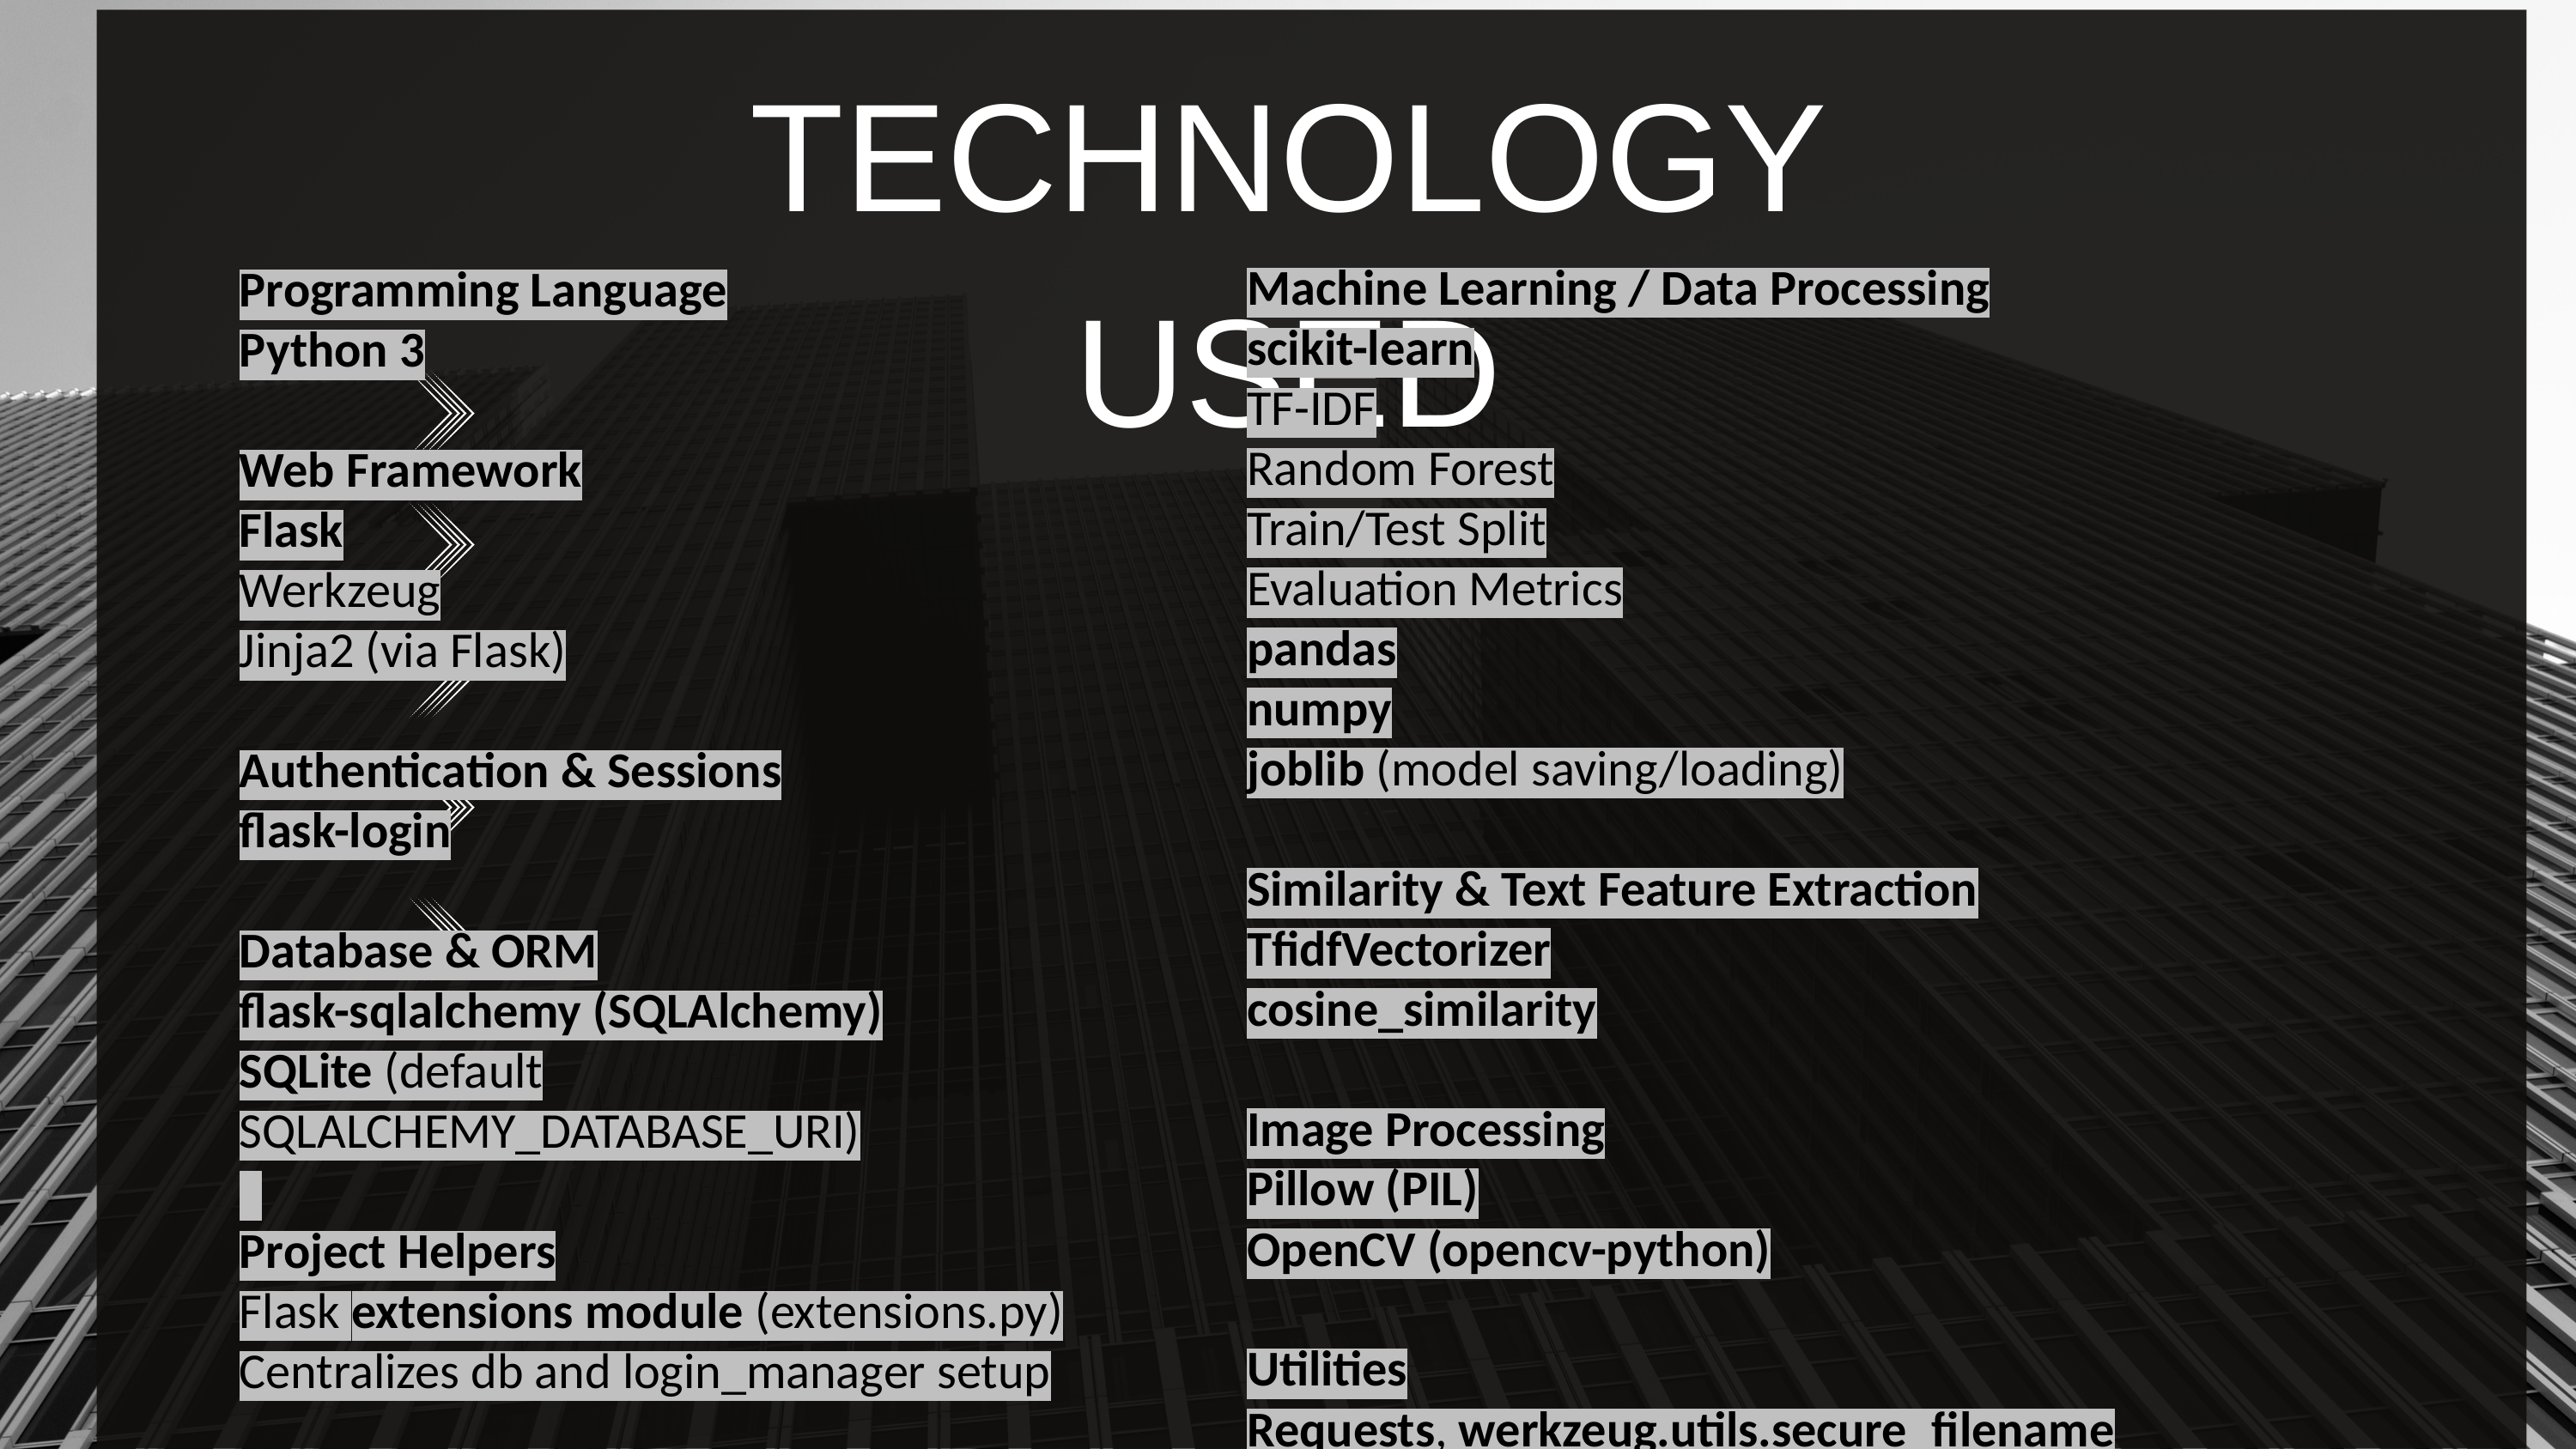

TECHNOLOGY USED
Machine Learning / Data Processing
scikit-learn
TF-IDF
Random Forest
Train/Test Split
Evaluation Metrics
pandas
numpy
joblib (model saving/loading)
Similarity & Text Feature Extraction
TfidfVectorizer
cosine_similarity

Image Processing
Pillow (PIL)
OpenCV (opencv-python)

Utilities
Requests, werkzeug.utils.secure_filename
Programming Language
Python 3

Web Framework
Flask
Werkzeug
Jinja2 (via Flask)

Authentication & Sessions
flask-login
Database & ORM
flask-sqlalchemy (SQLAlchemy)
SQLite (default SQLALCHEMY_DATABASE_URI)
Project Helpers
Flask extensions module (extensions.py)
Centralizes db and login_manager setup